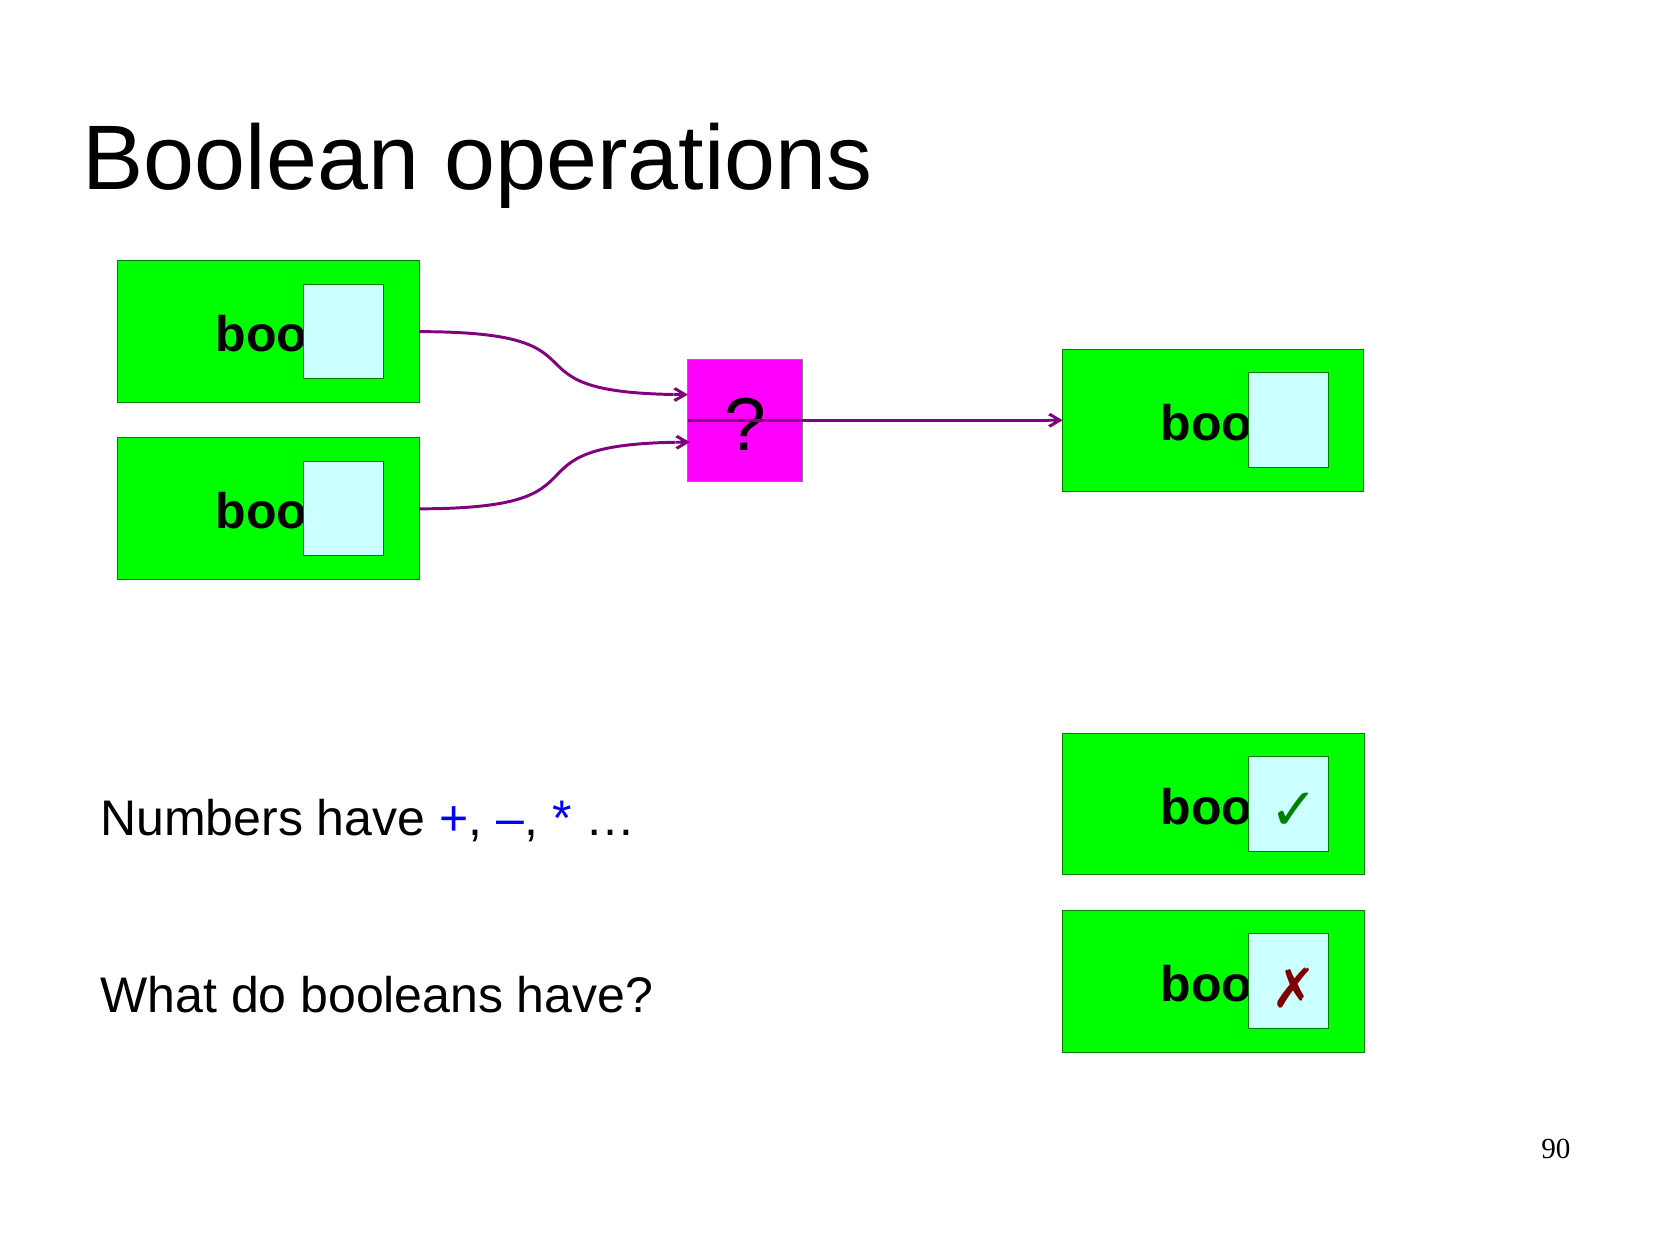

Boolean operations
bool

bool

?
bool

bool
✓
Numbers have +, –, * …
bool
✗
What do booleans have?
90